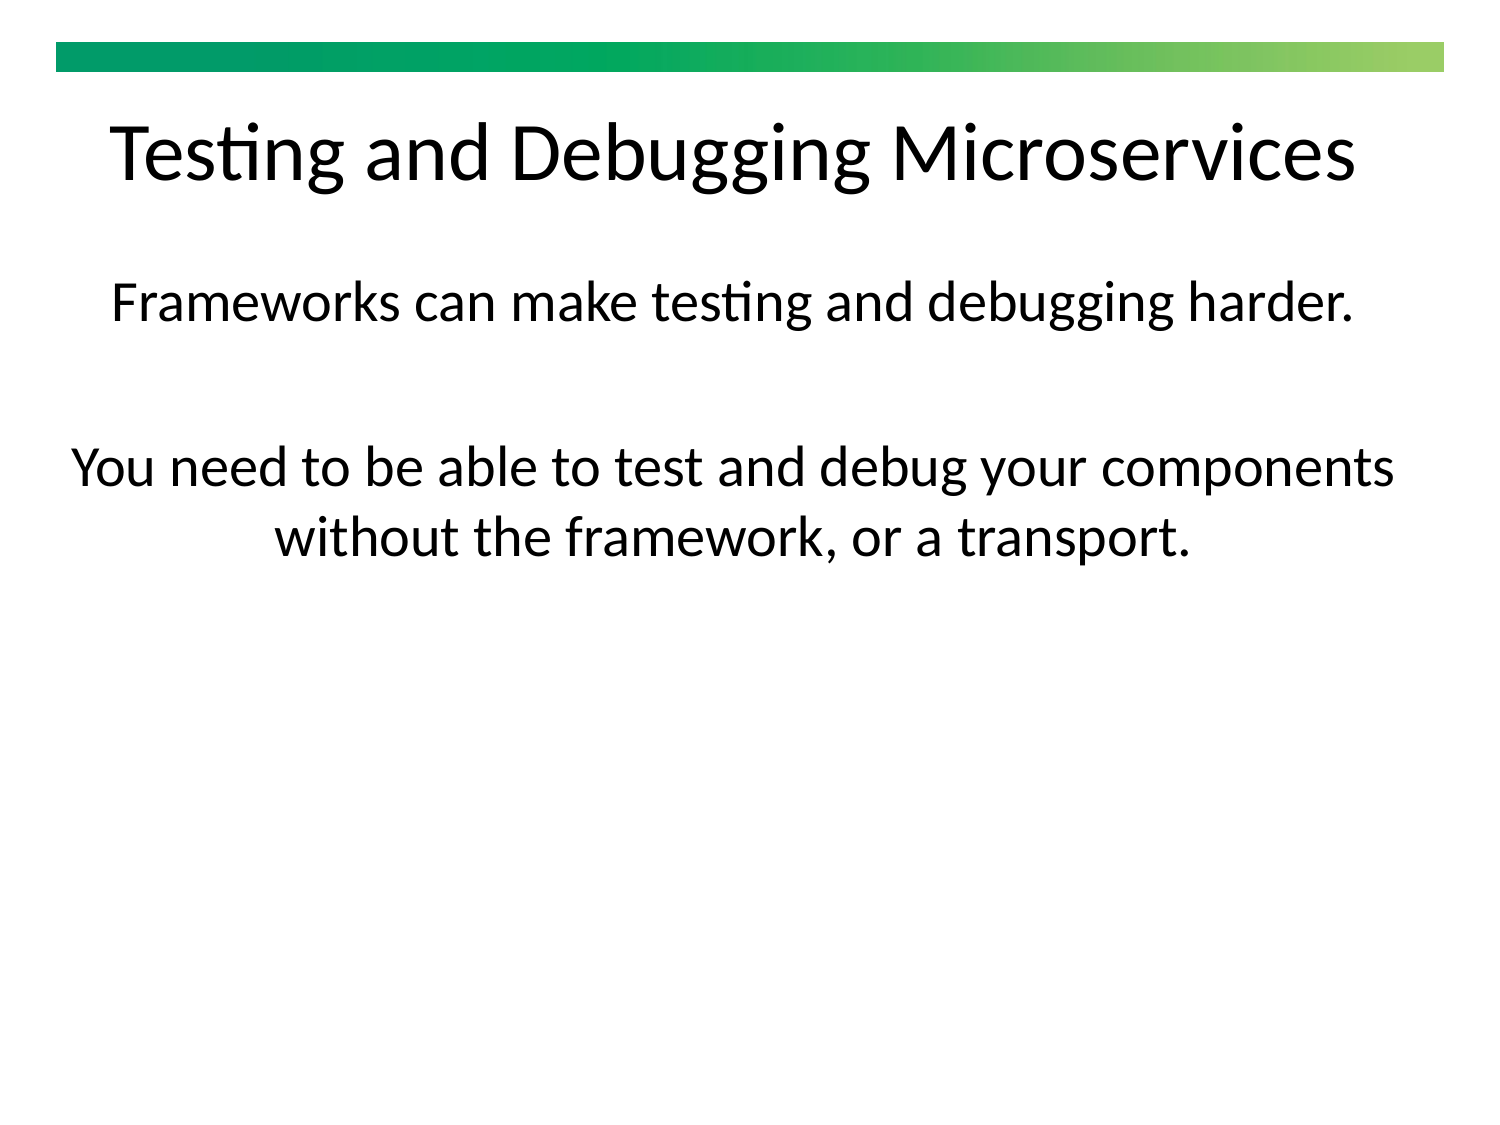

Testing and Debugging Microservices
Frameworks can make testing and debugging harder.

You need to be able to test and debug your components without the framework, or a transport.